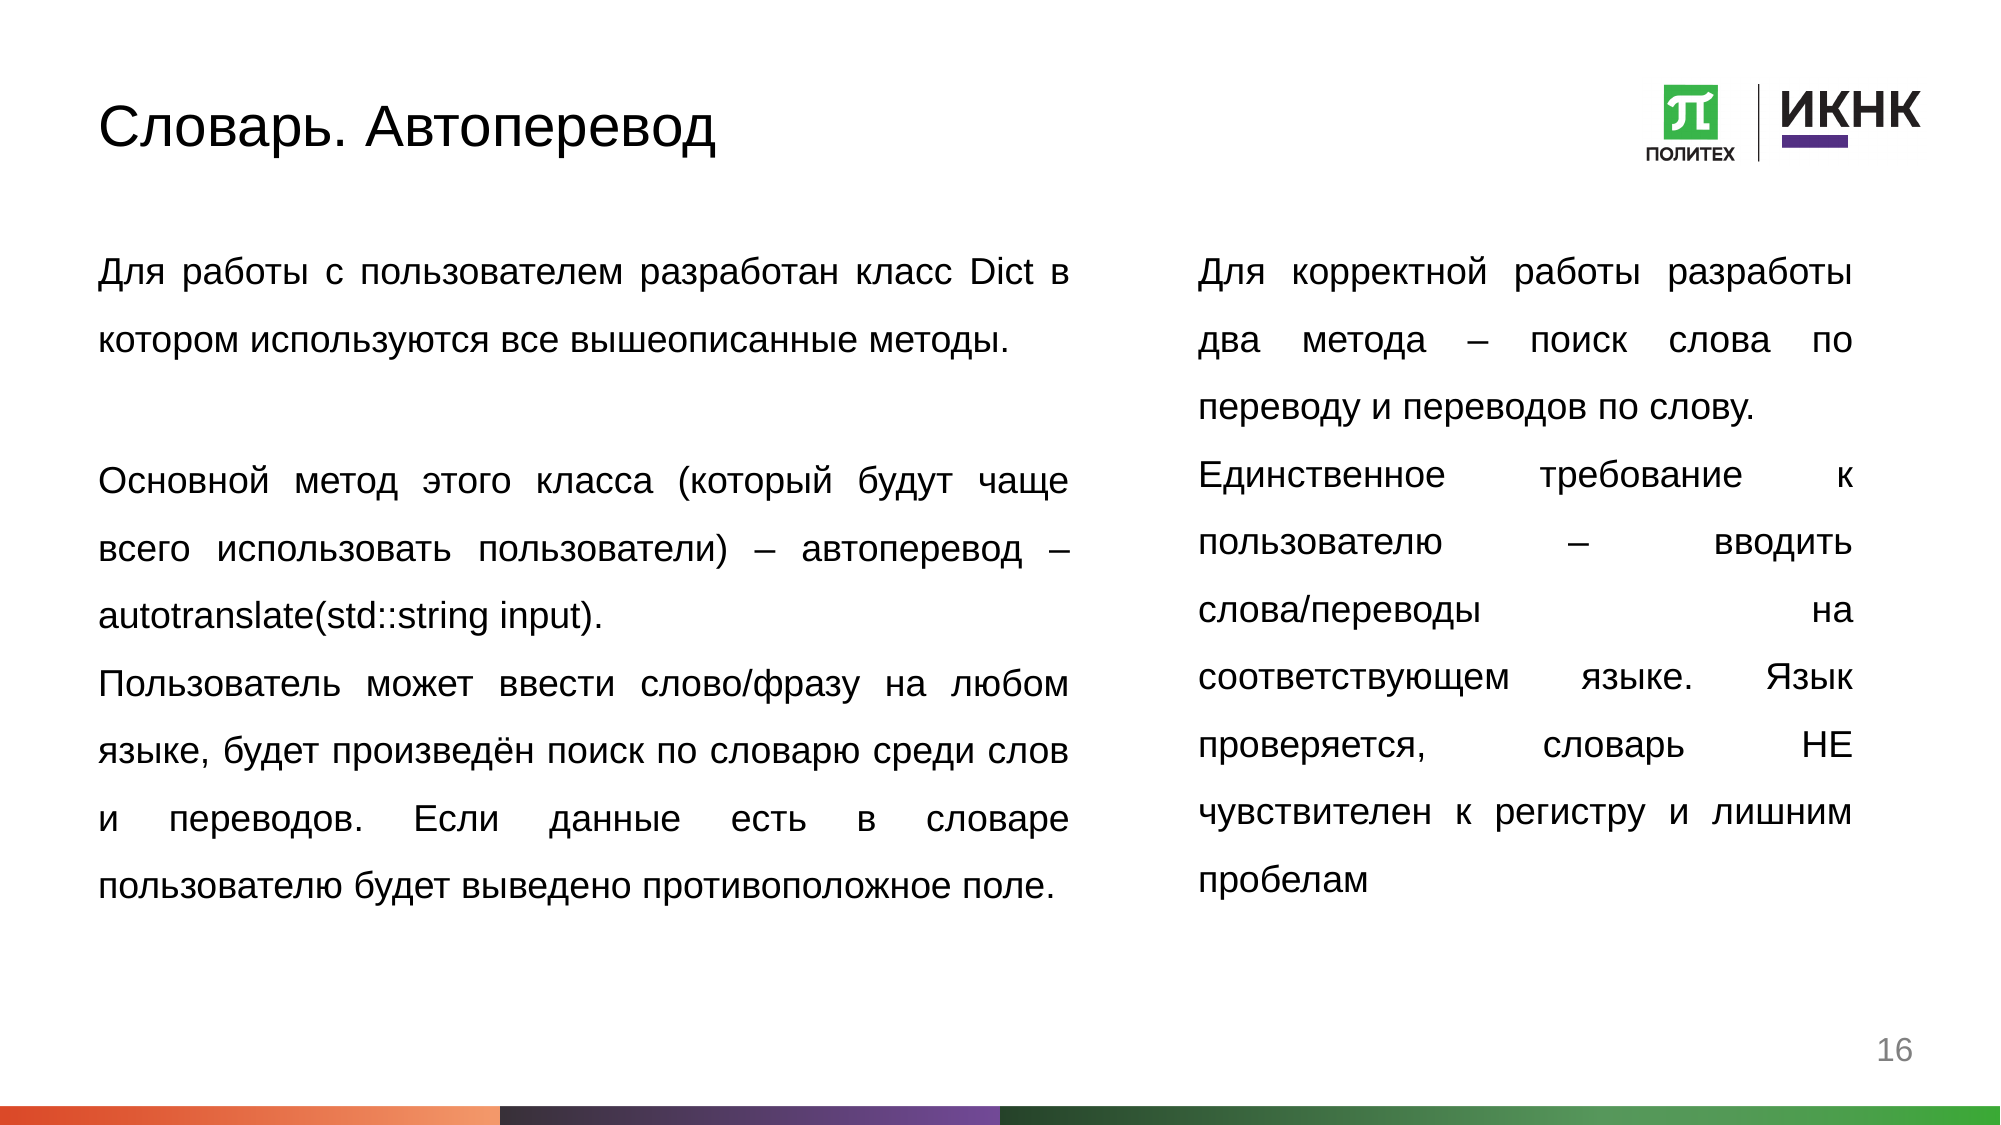

# Словарь. Автоперевод
Для работы с пользователем разработан класс Dict в котором используются все вышеописанные методы.
Для корректной работы разработы два метода – поиск слова по переводу и переводов по слову.
Единственное требование к пользователю – вводить слова/переводы на соответствующем языке. Язык проверяется, словарь НЕ чувствителен к регистру и лишним пробелам
Основной метод этого класса (который будут чаще всего использовать пользователи) – автоперевод – autotranslate(std::string input).
Пользователь может ввести слово/фразу на любом языке, будет произведён поиск по словарю среди слов и переводов. Если данные есть в словаре пользователю будет выведено противоположное поле.
16